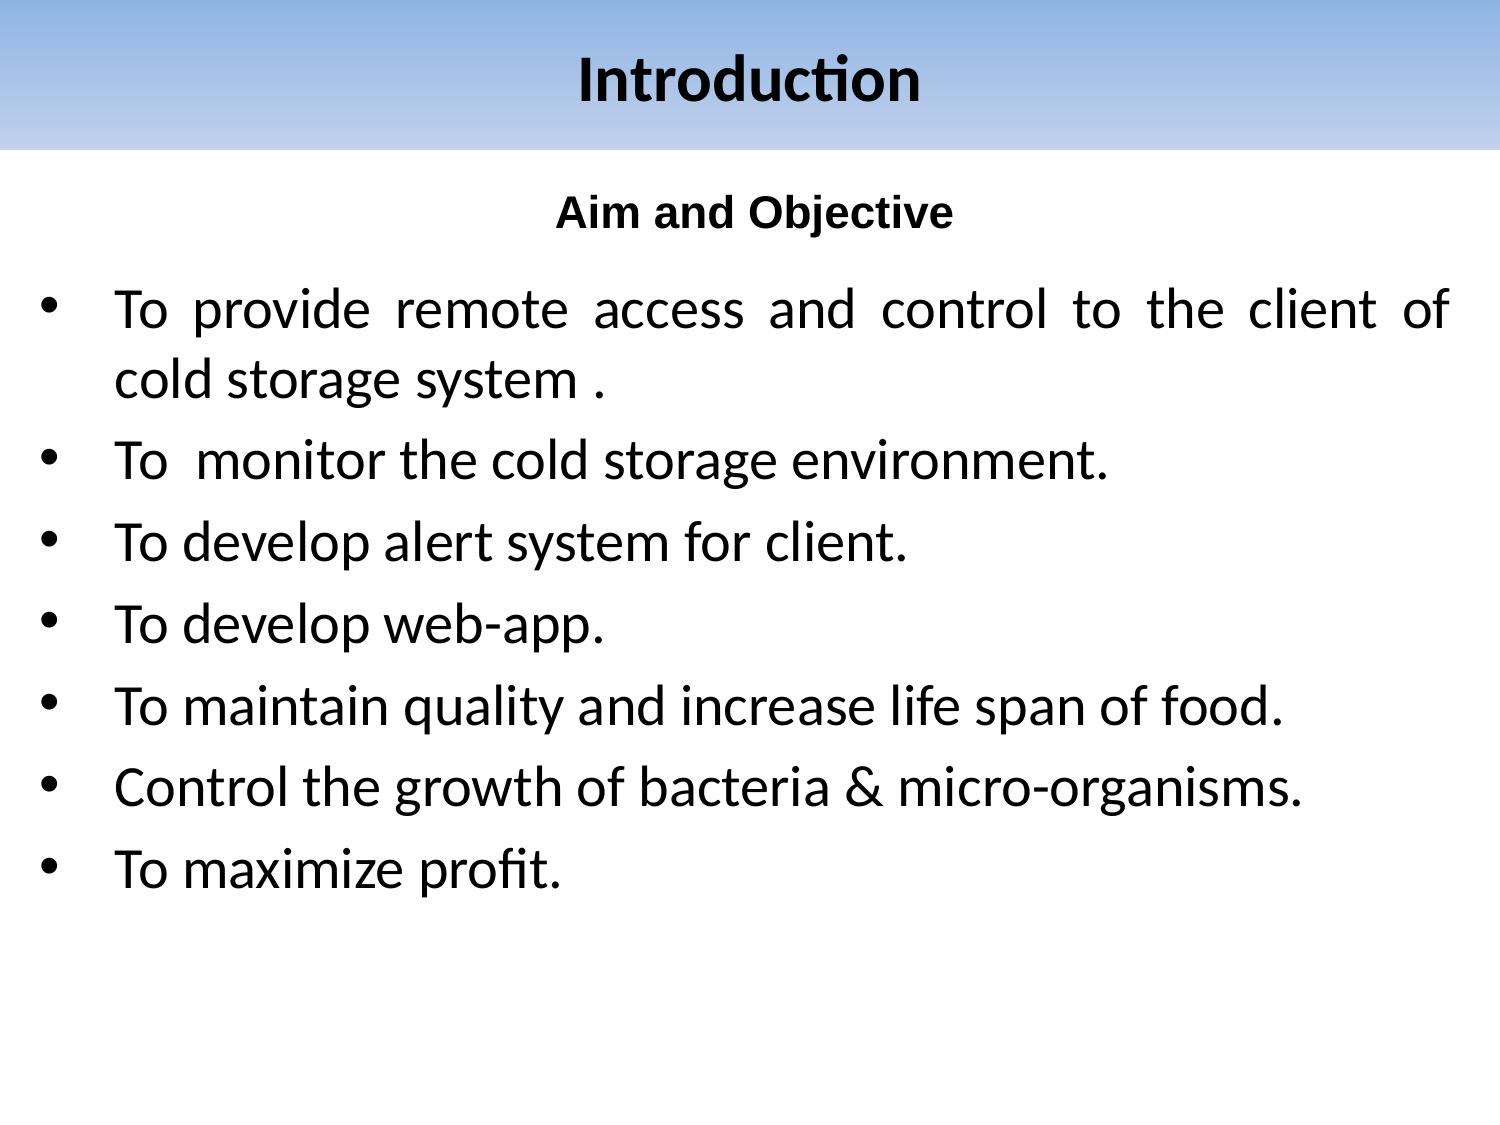

# Introduction
Aim and Objective
To provide remote access and control to the client of cold storage system .
To  monitor the cold storage environment.
To develop alert system for client.
To develop web-app.
To maintain quality and increase life span of food.
Control the growth of bacteria & micro-organisms.
To maximize profit.